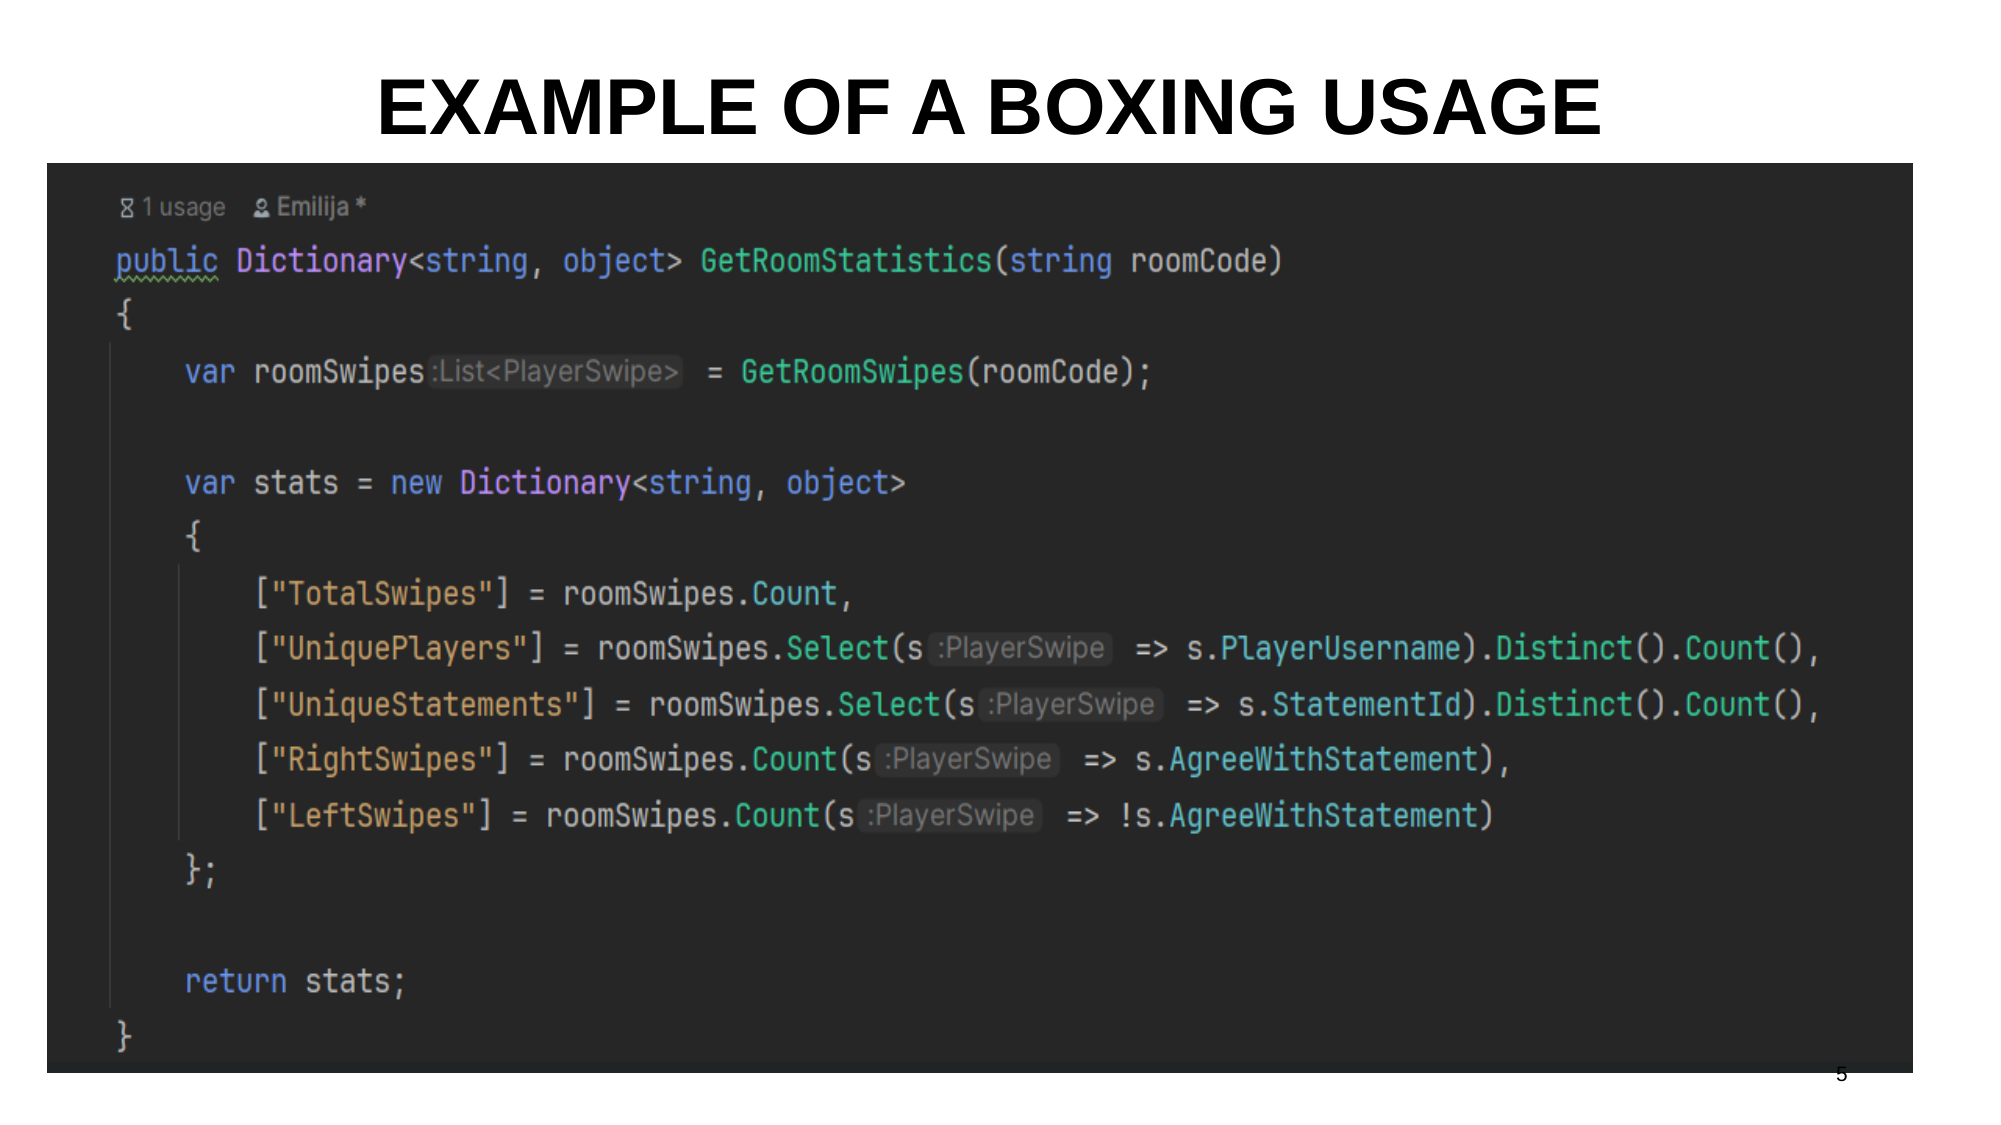

# EXAMPLE OF A BOXING USAGE

### Chart

| Category |
|---|

### Chart

| Category |
|---|

### Chart

| Category |
|---|
5